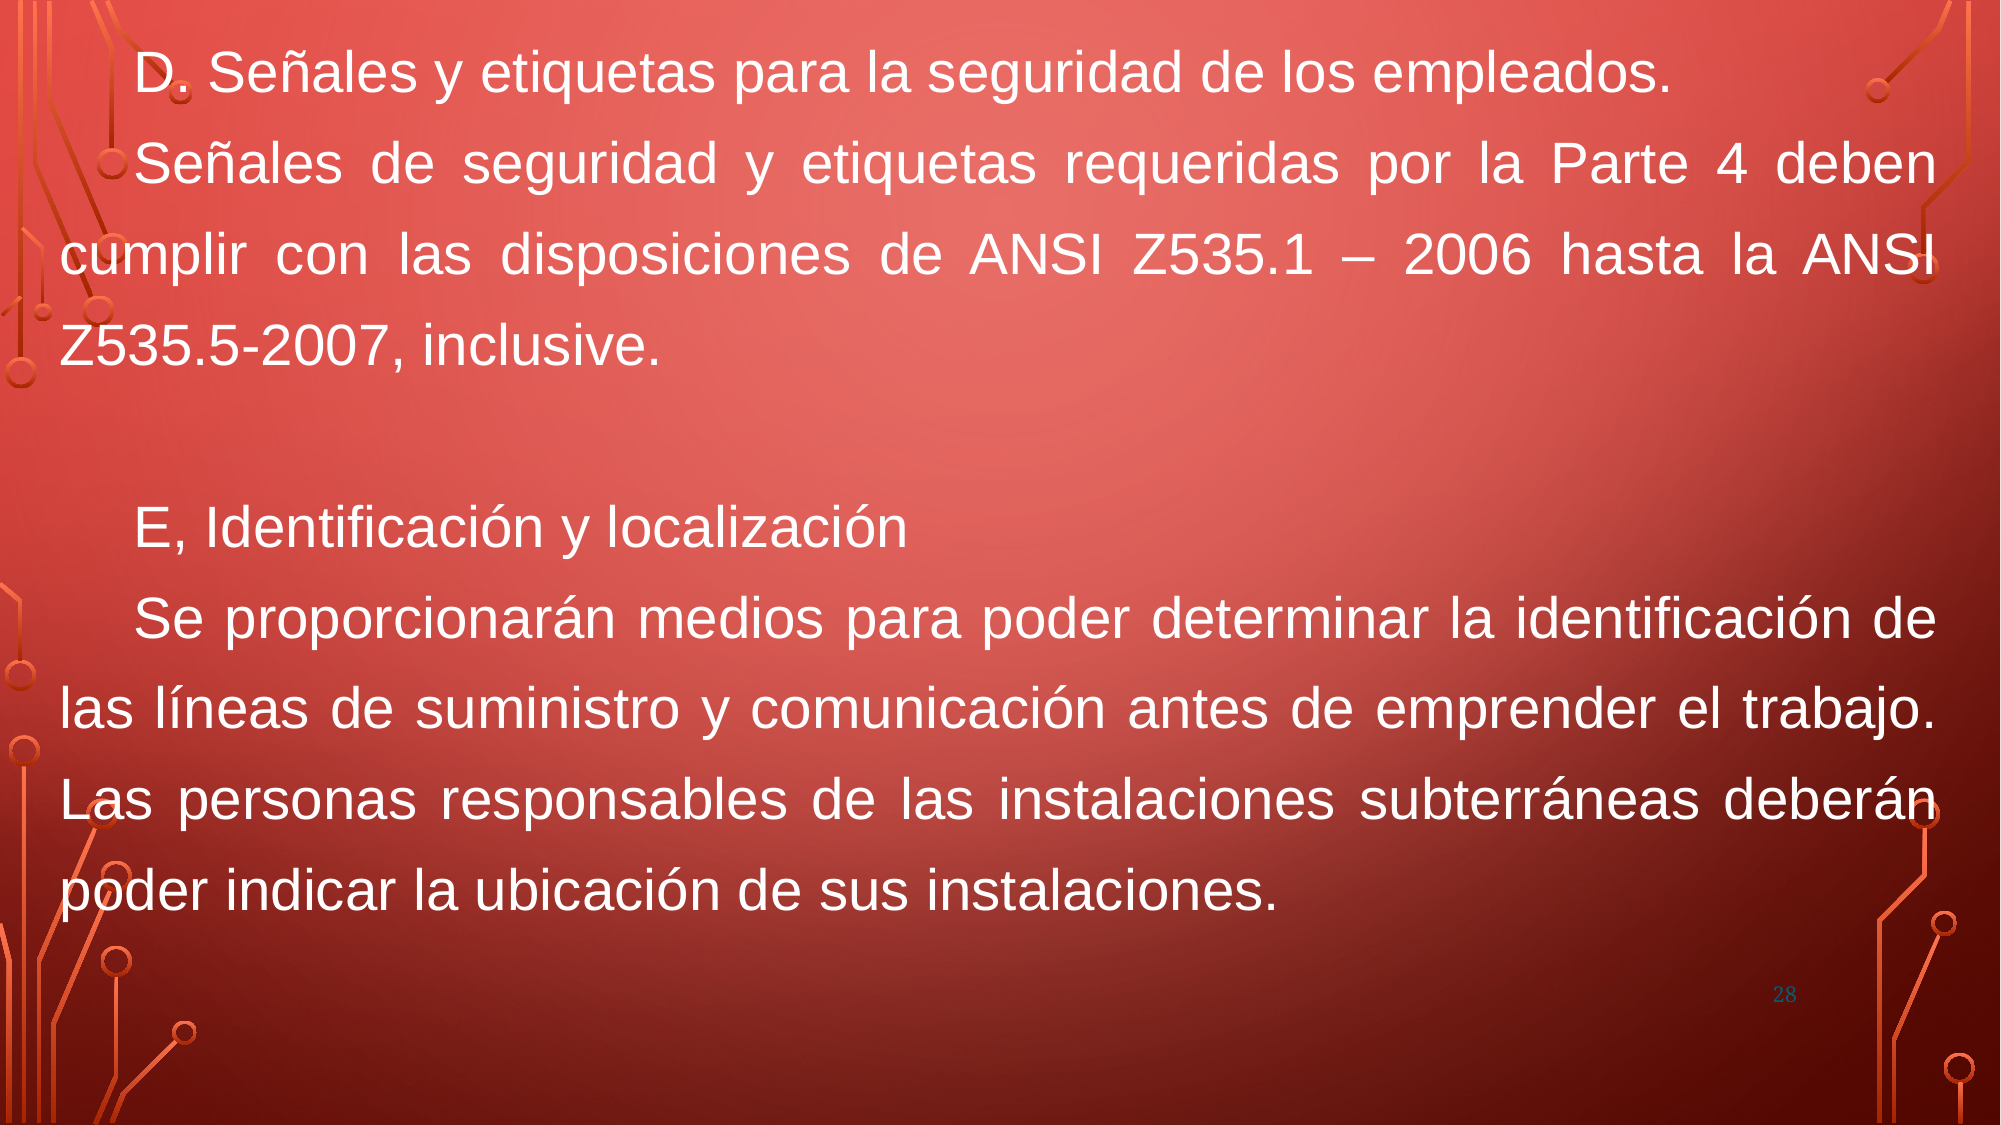

D. Señales y etiquetas para la seguridad de los empleados.
Señales de seguridad y etiquetas requeridas por la Parte 4 deben cumplir con las disposiciones de ANSI Z535.1 – 2006 hasta la ANSI Z535.5-2007, inclusive.

E, Identificación y localización
Se proporcionarán medios para poder determinar la identificación de las líneas de suministro y comunicación antes de emprender el trabajo. Las personas responsables de las instalaciones subterráneas deberán poder indicar la ubicación de sus instalaciones.
28